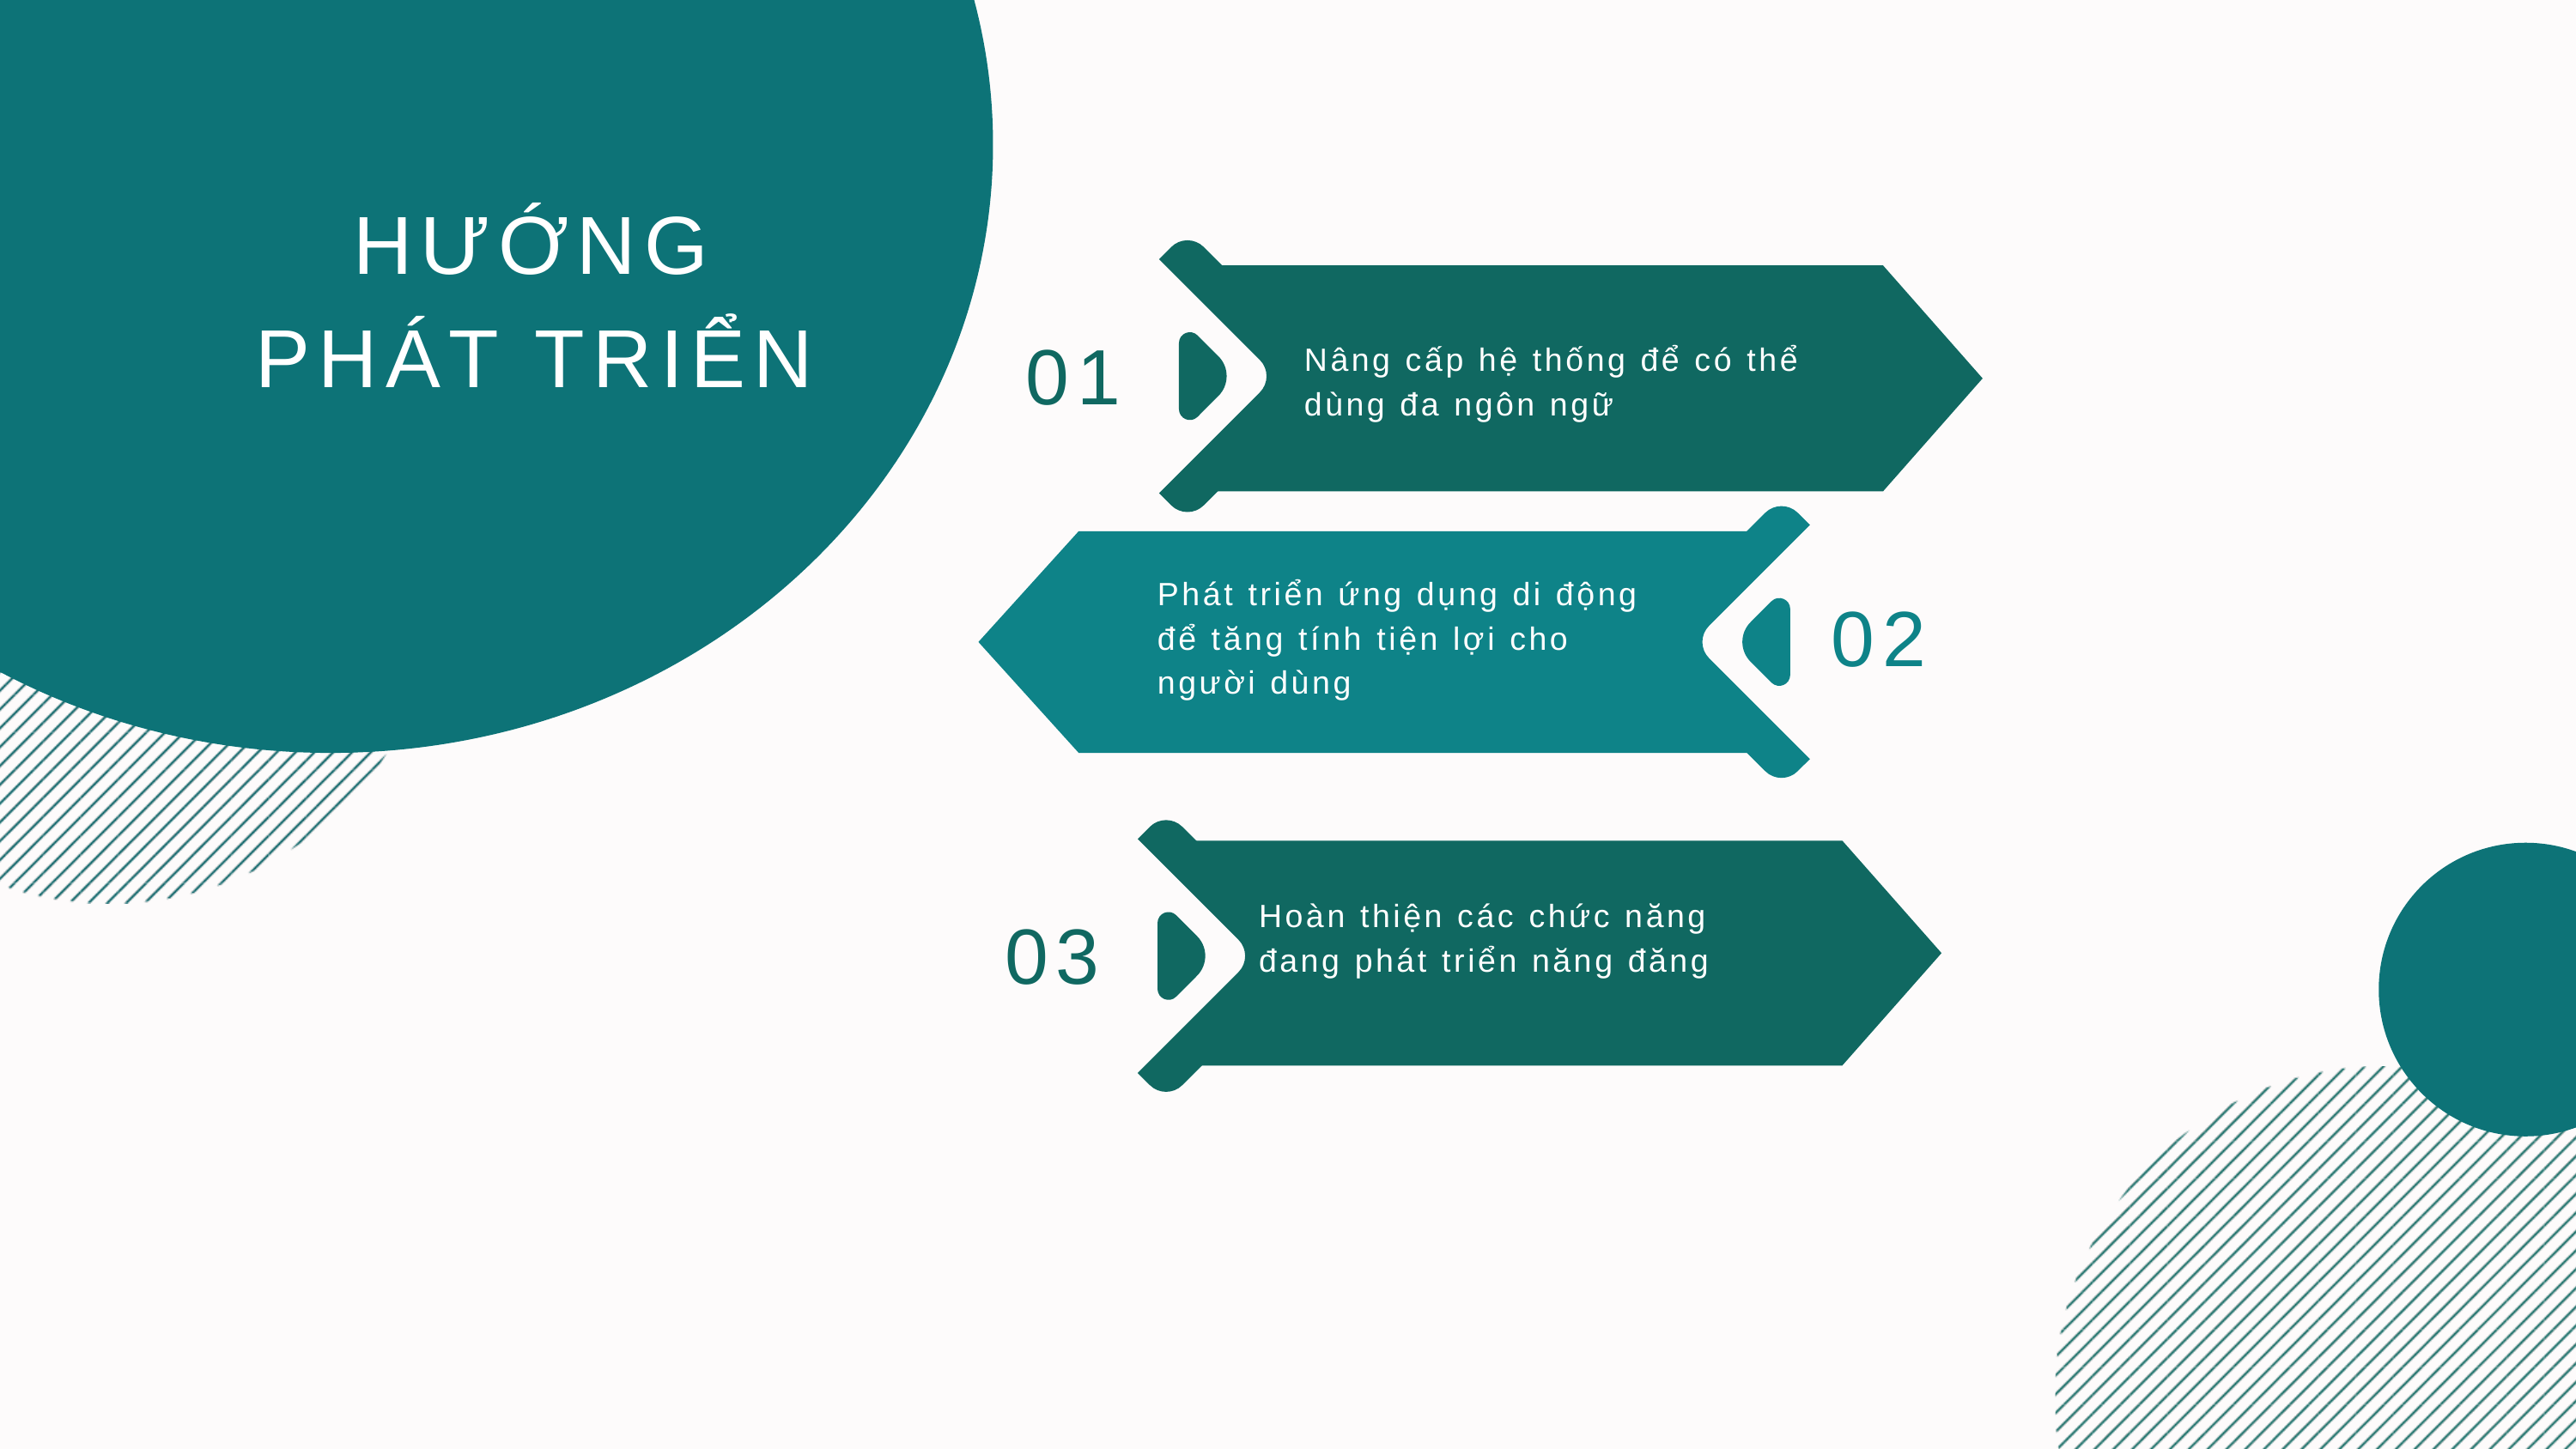

HƯỚNG PHÁT TRIỂN

01

Nâng cấp hệ thống để có thể dùng đa ngôn ngữ

Phát triển ứng dụng di động để tăng tính tiện lợi cho người dùng
02

Hoàn thiện các chức năng đang phát triển năng đăng
03